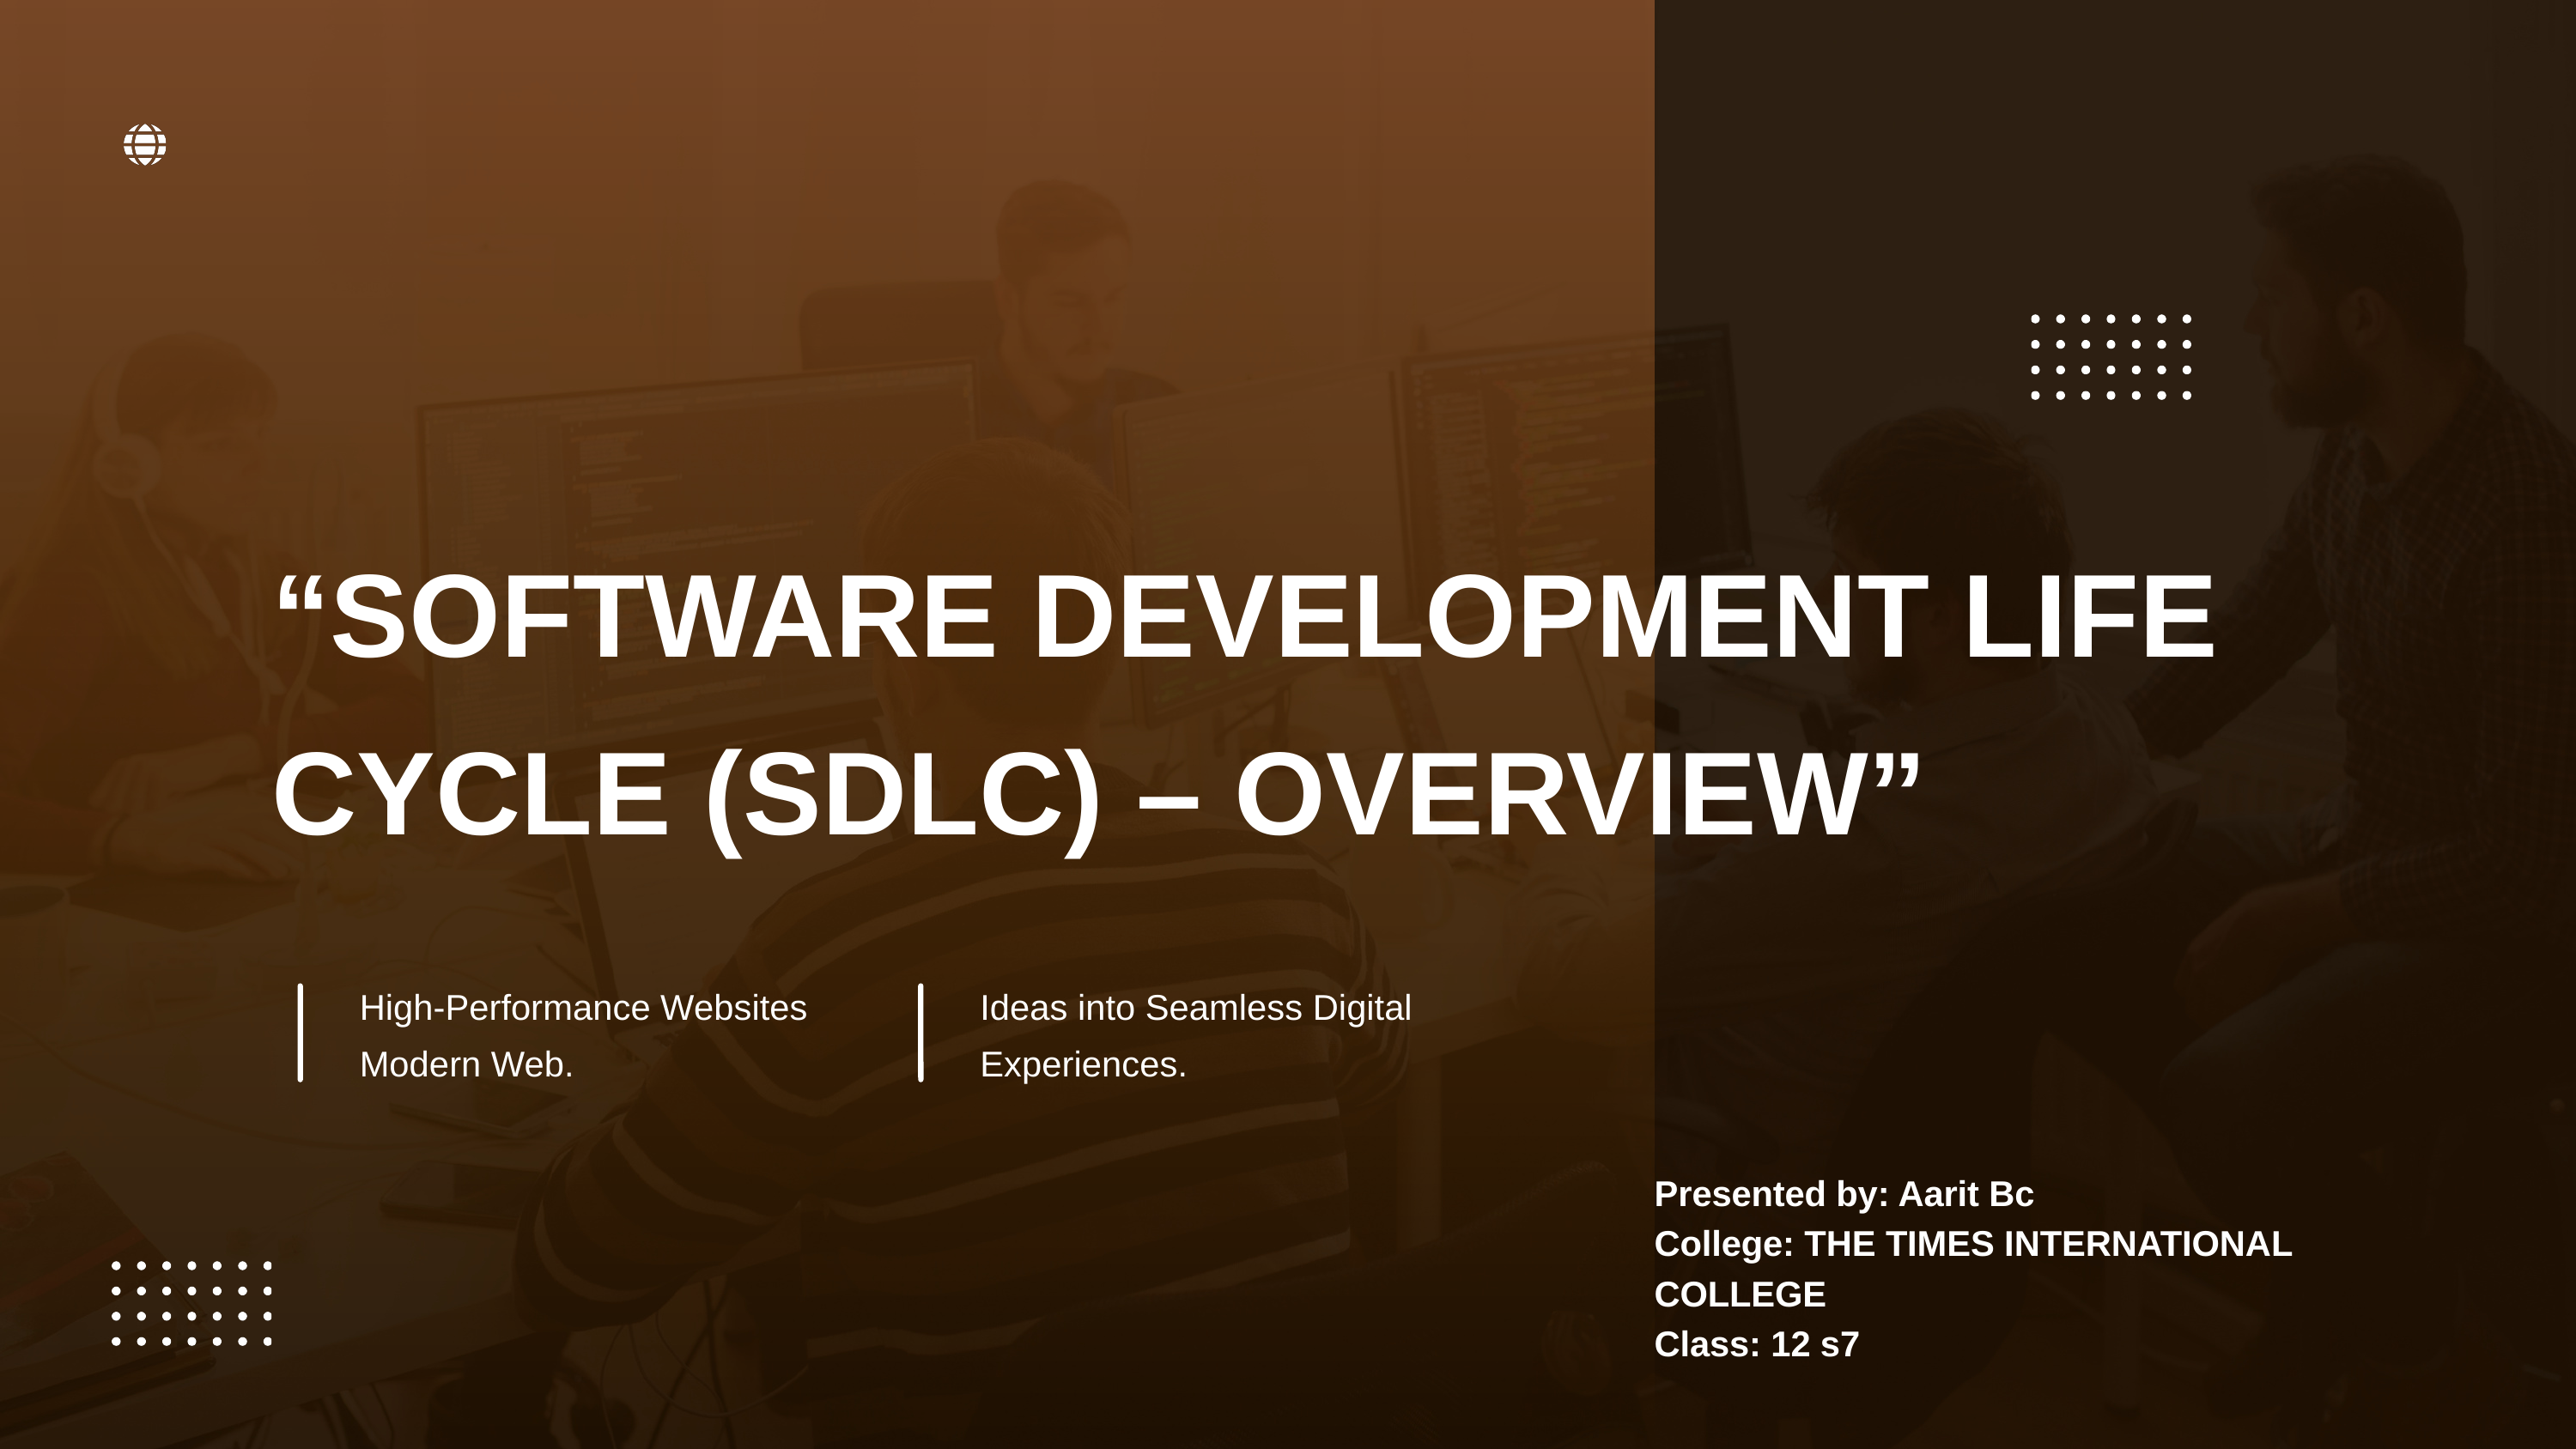

“SOFTWARE DEVELOPMENT LIFE CYCLE (SDLC) – OVERVIEW”
High-Performance Websites Modern Web.
Ideas into Seamless Digital Experiences.

Presented by: Aarit Bc
College: THE TIMES INTERNATIONAL COLLEGE
Class: 12 s7